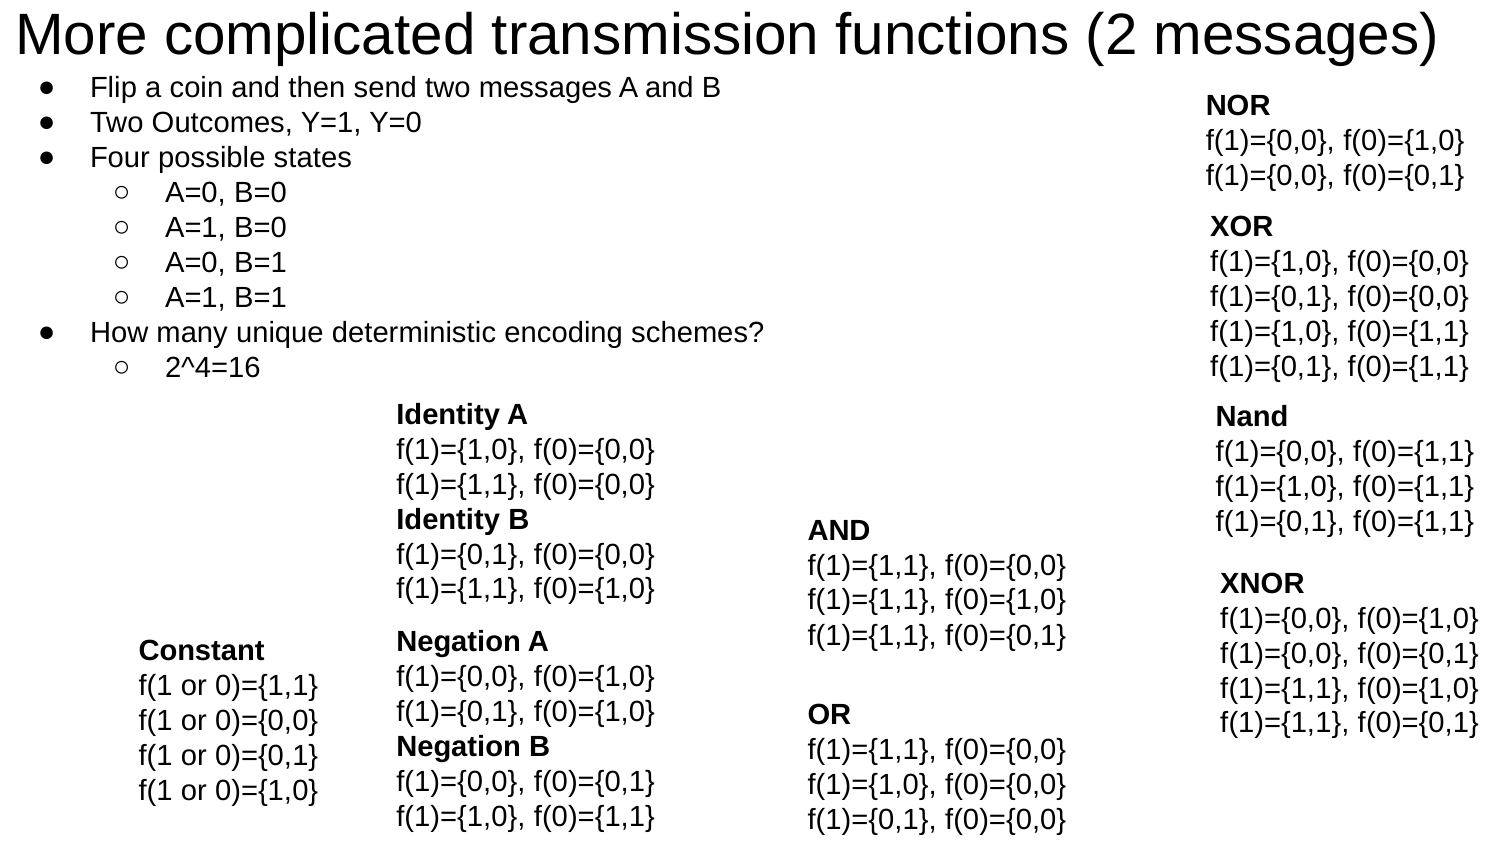

# More complicated transmission functions (2 messages)
Flip a coin and then send two messages A and B
Two Outcomes, Y=1, Y=0
Four possible states
A=0, B=0
A=1, B=0
A=0, B=1
A=1, B=1
How many unique deterministic encoding schemes?
2^4=16

NOR
f(1)={0,0}, f(0)={1,0}
f(1)={0,0}, f(0)={0,1}
XOR
f(1)={1,0}, f(0)={0,0}
f(1)={0,1}, f(0)={0,0}
f(1)={1,0}, f(0)={1,1}
f(1)={0,1}, f(0)={1,1}
Nand
f(1)={0,0}, f(0)={1,1}
f(1)={1,0}, f(0)={1,1}
f(1)={0,1}, f(0)={1,1}
Identity A
f(1)={1,0}, f(0)={0,0}
f(1)={1,1}, f(0)={0,0}
Identity B
f(1)={0,1}, f(0)={0,0}
f(1)={1,1}, f(0)={1,0}
AND
f(1)={1,1}, f(0)={0,0}
f(1)={1,1}, f(0)={1,0}
f(1)={1,1}, f(0)={0,1}
XNOR
f(1)={0,0}, f(0)={1,0}
f(1)={0,0}, f(0)={0,1}
f(1)={1,1}, f(0)={1,0}
f(1)={1,1}, f(0)={0,1}
Negation A
f(1)={0,0}, f(0)={1,0}
f(1)={0,1}, f(0)={1,0}
Negation B
f(1)={0,0}, f(0)={0,1}
f(1)={1,0}, f(0)={1,1}
Constant
f(1 or 0)={1,1}
f(1 or 0)={0,0}
f(1 or 0)={0,1}
f(1 or 0)={1,0}

OR
f(1)={1,1}, f(0)={0,0}
f(1)={1,0}, f(0)={0,0}
f(1)={0,1}, f(0)={0,0}